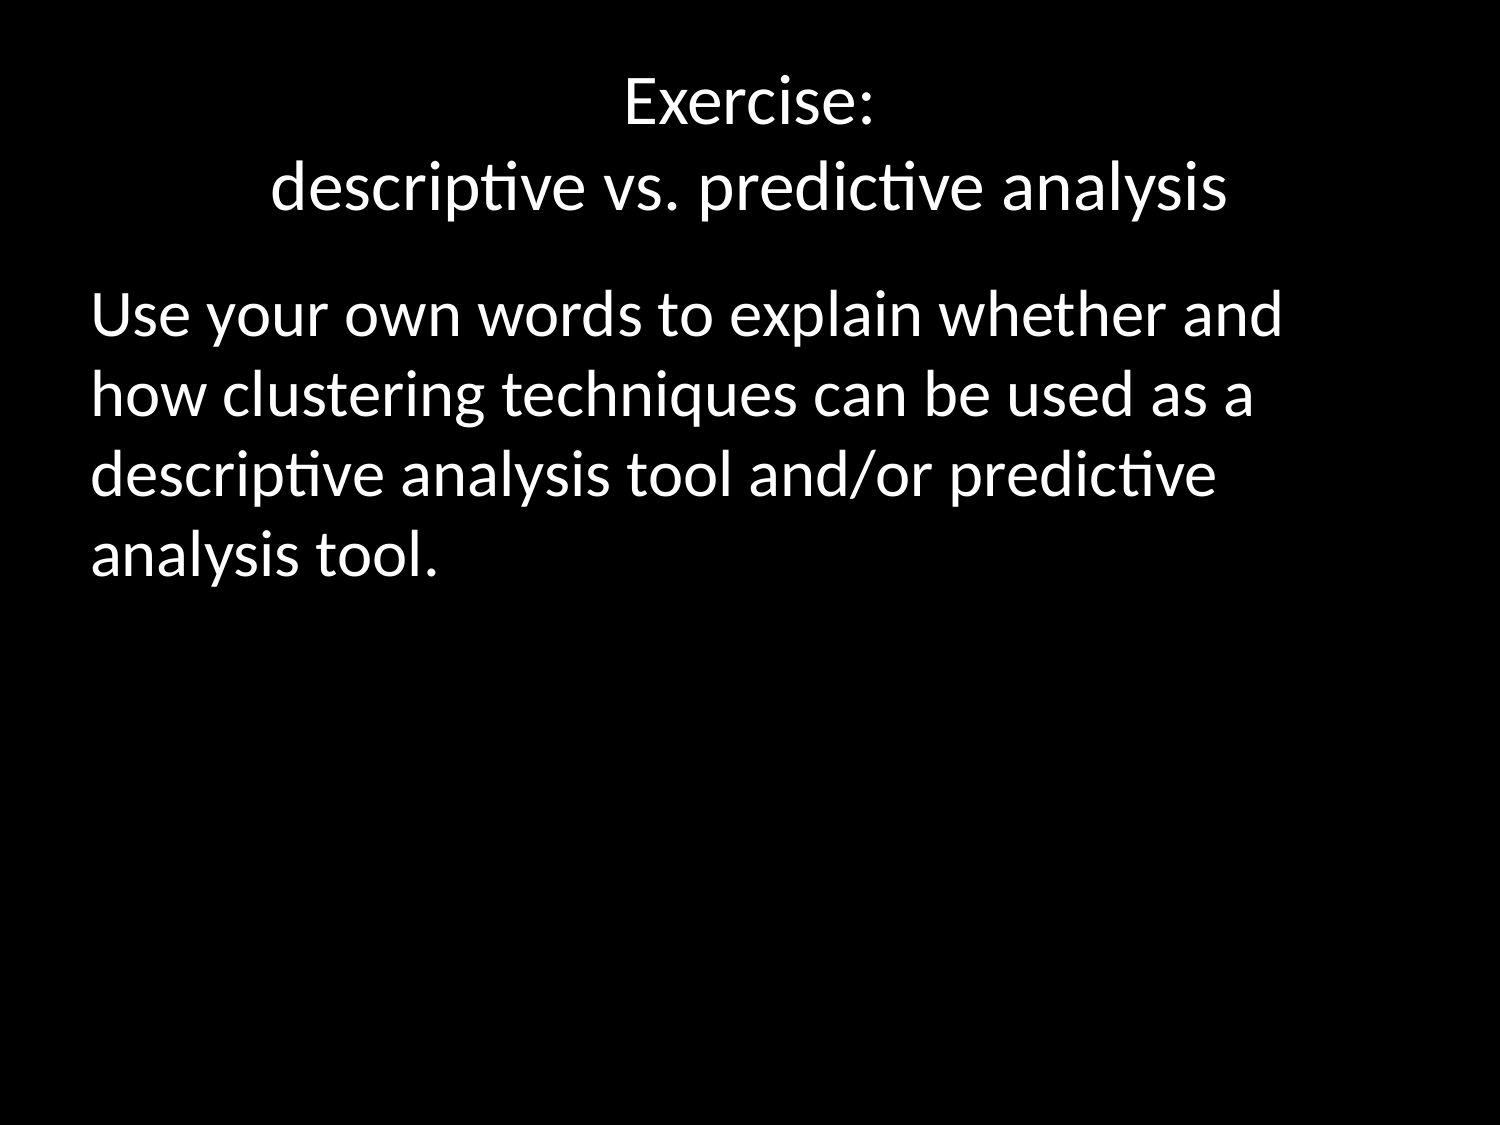

# Exercise: descriptive vs. predictive analysis
Use your own words to explain whether and how clustering techniques can be used as a descriptive analysis tool and/or predictive analysis tool.